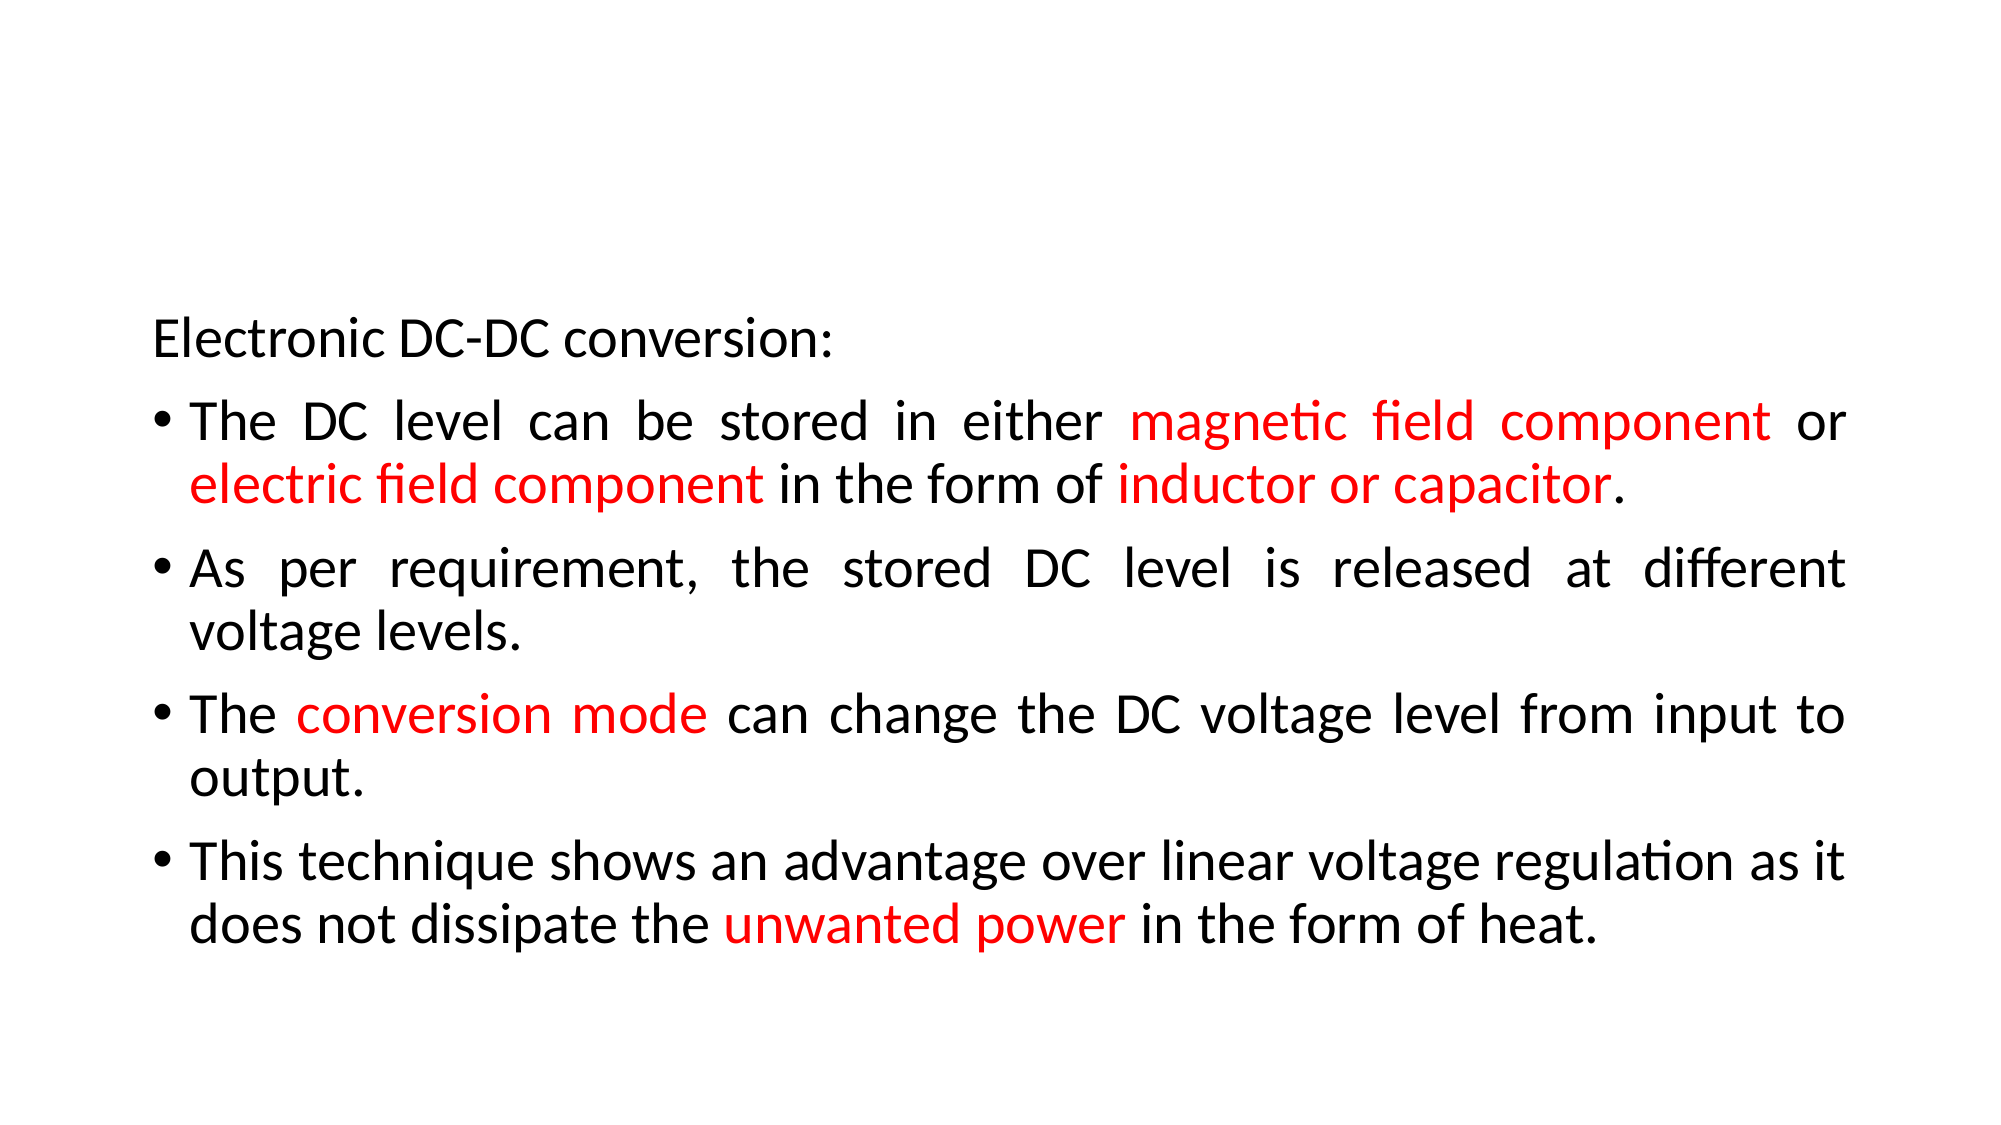

#
Electronic DC-DC conversion:
The DC level can be stored in either magnetic field component or electric field component in the form of inductor or capacitor.
As per requirement, the stored DC level is released at different voltage levels.
The conversion mode can change the DC voltage level from input to output.
This technique shows an advantage over linear voltage regulation as it does not dissipate the unwanted power in the form of heat.